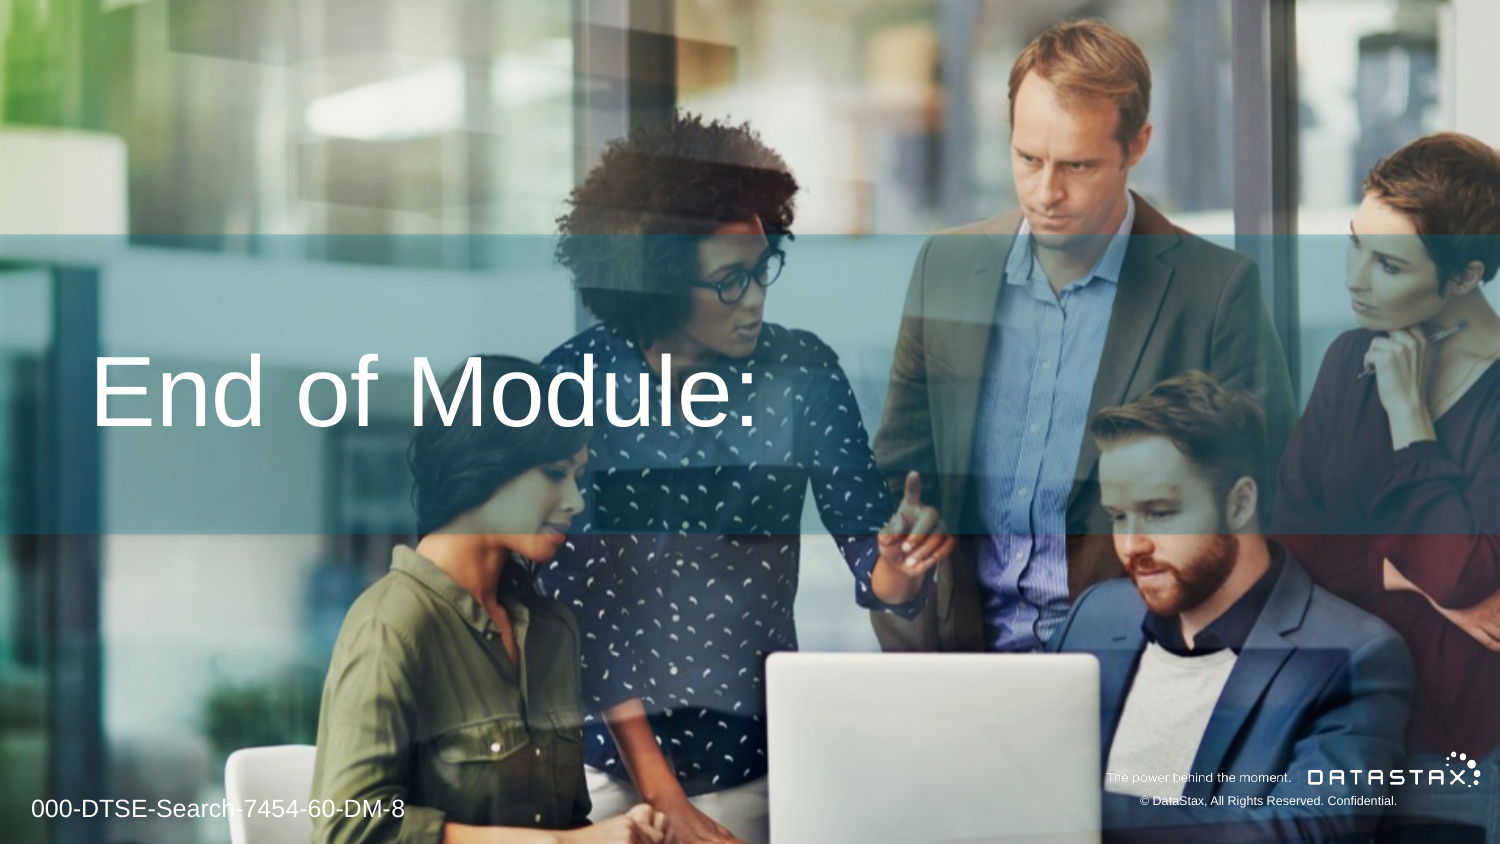

# End of Module:
000-DTSE-Search-7454-60-DM-8
© DataStax, All Rights Reserved. Confidential.